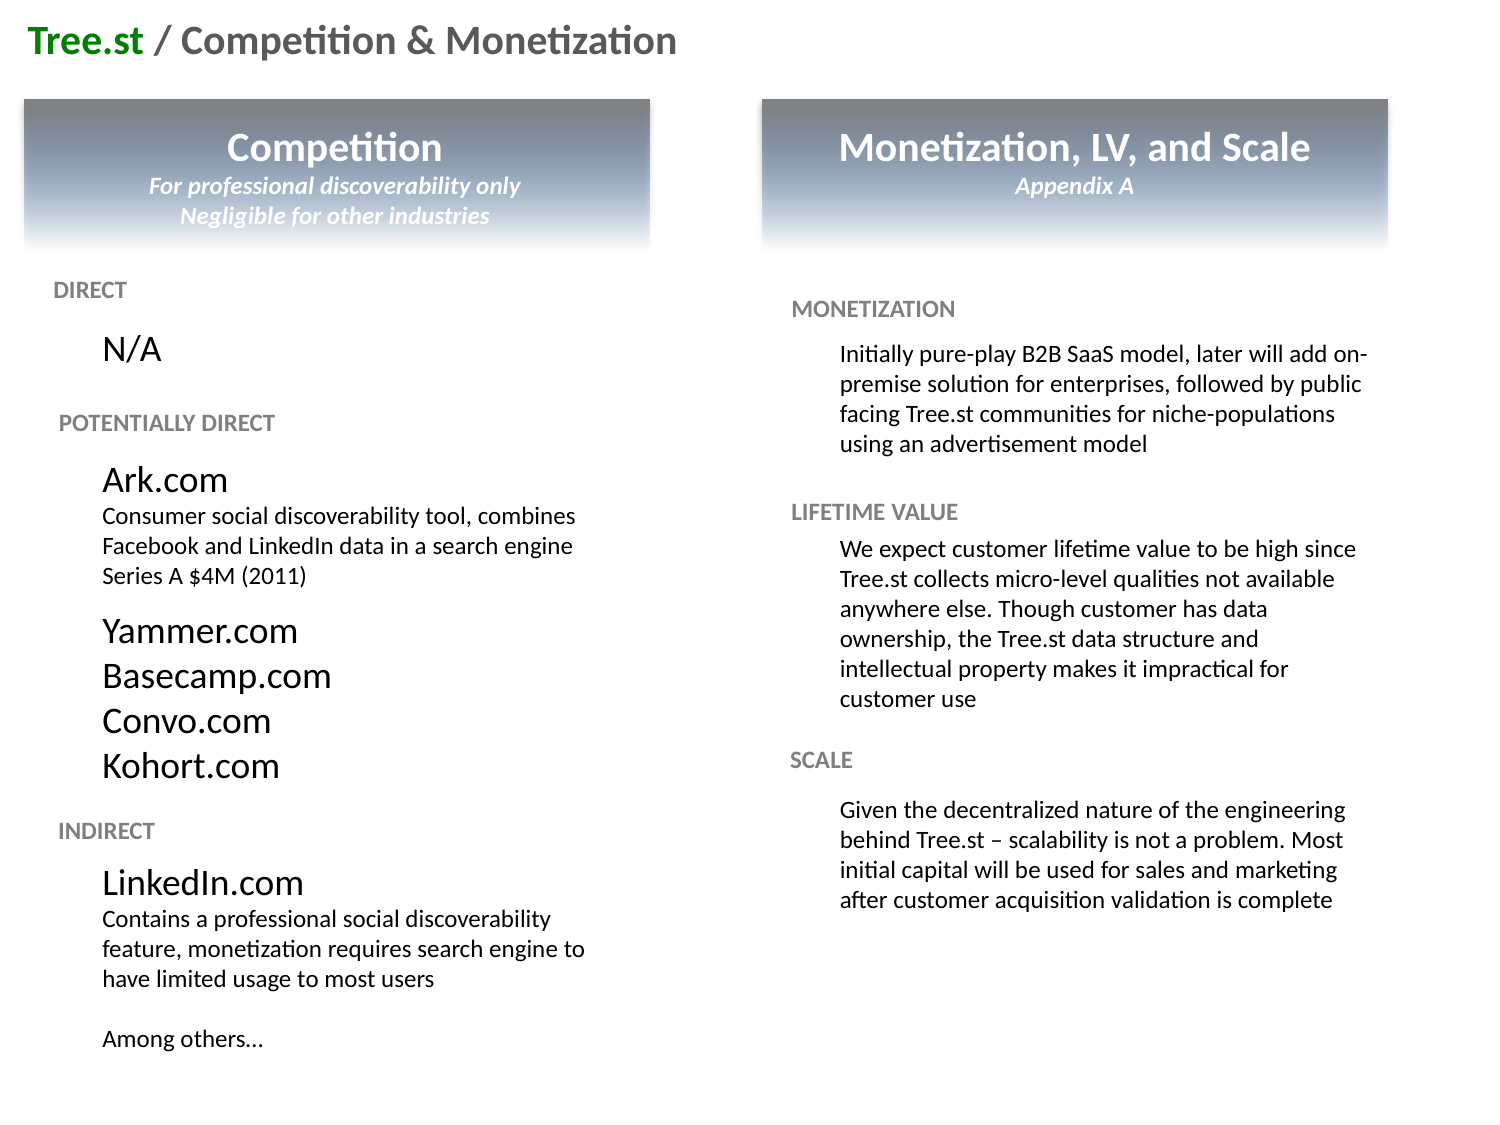

Tree.st / Competition & Monetization

Competition
For professional discoverability only
Negligible for other industries
Monetization, LV, and Scale
Appendix A

DIRECT
MONETIZATION
N/A
Initially pure-play B2B SaaS model, later will add on-premise solution for enterprises, followed by public facing Tree.st communities for niche-populations using an advertisement model
POTENTIALLY DIRECT
Ark.com
Consumer social discoverability tool, combines Facebook and LinkedIn data in a search engine
Series A $4M (2011)

LIFETIME VALUE
We expect customer lifetime value to be high since Tree.st collects micro-level qualities not available anywhere else. Though customer has data ownership, the Tree.st data structure and intellectual property makes it impractical for customer use
Yammer.com
Basecamp.com
Convo.com
Kohort.com
SCALE
Given the decentralized nature of the engineering behind Tree.st – scalability is not a problem. Most initial capital will be used for sales and marketing after customer acquisition validation is complete
INDIRECT
LinkedIn.com
Contains a professional social discoverability feature, monetization requires search engine to have limited usage to most users

Among others…